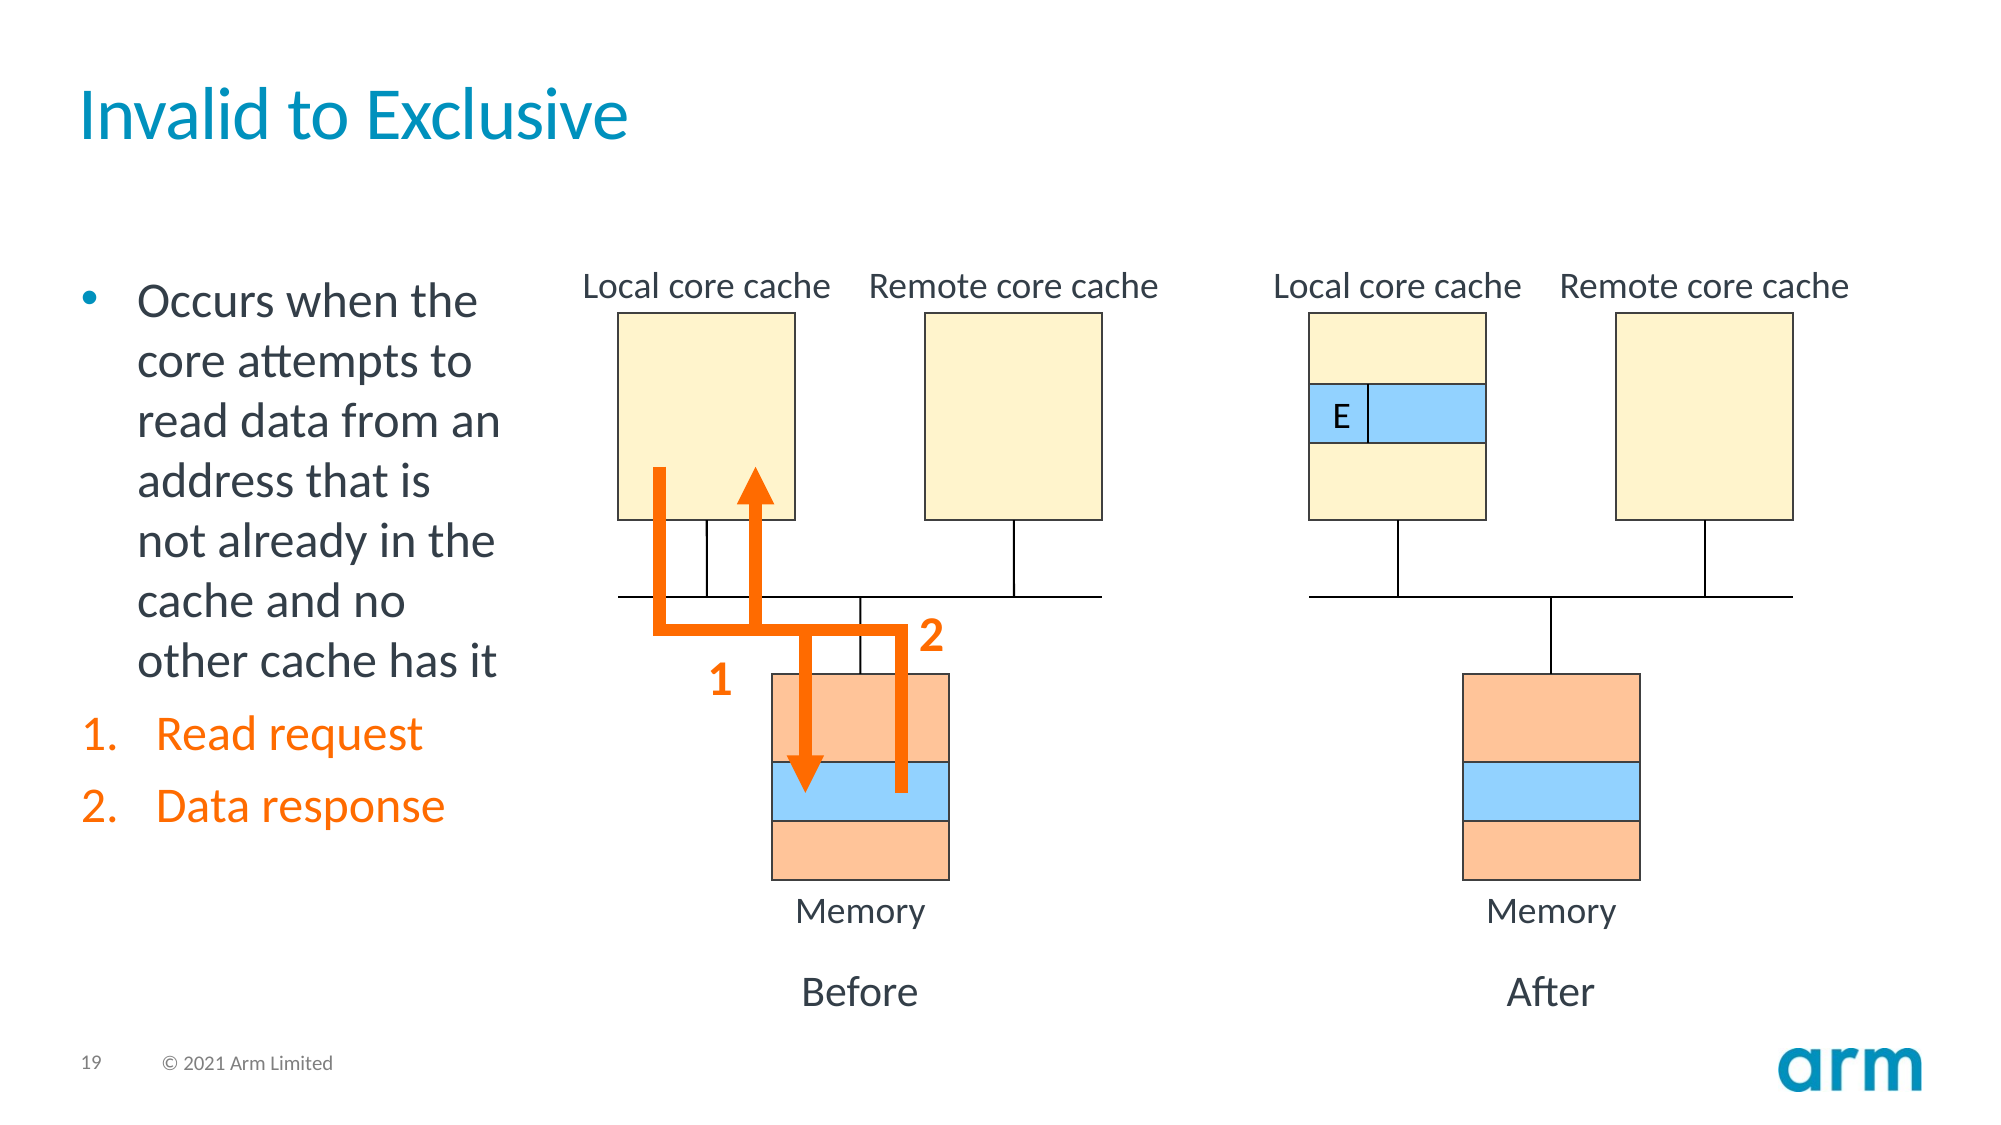

# Invalid to Exclusive
Local core cache
Remote core cache
Local core cache
Remote core cache
Occurs when the core attempts to read data from an address that is not already in the cache and no other cache has it
Read request
Data response

 E
2
1

Memory
Memory
Before
After